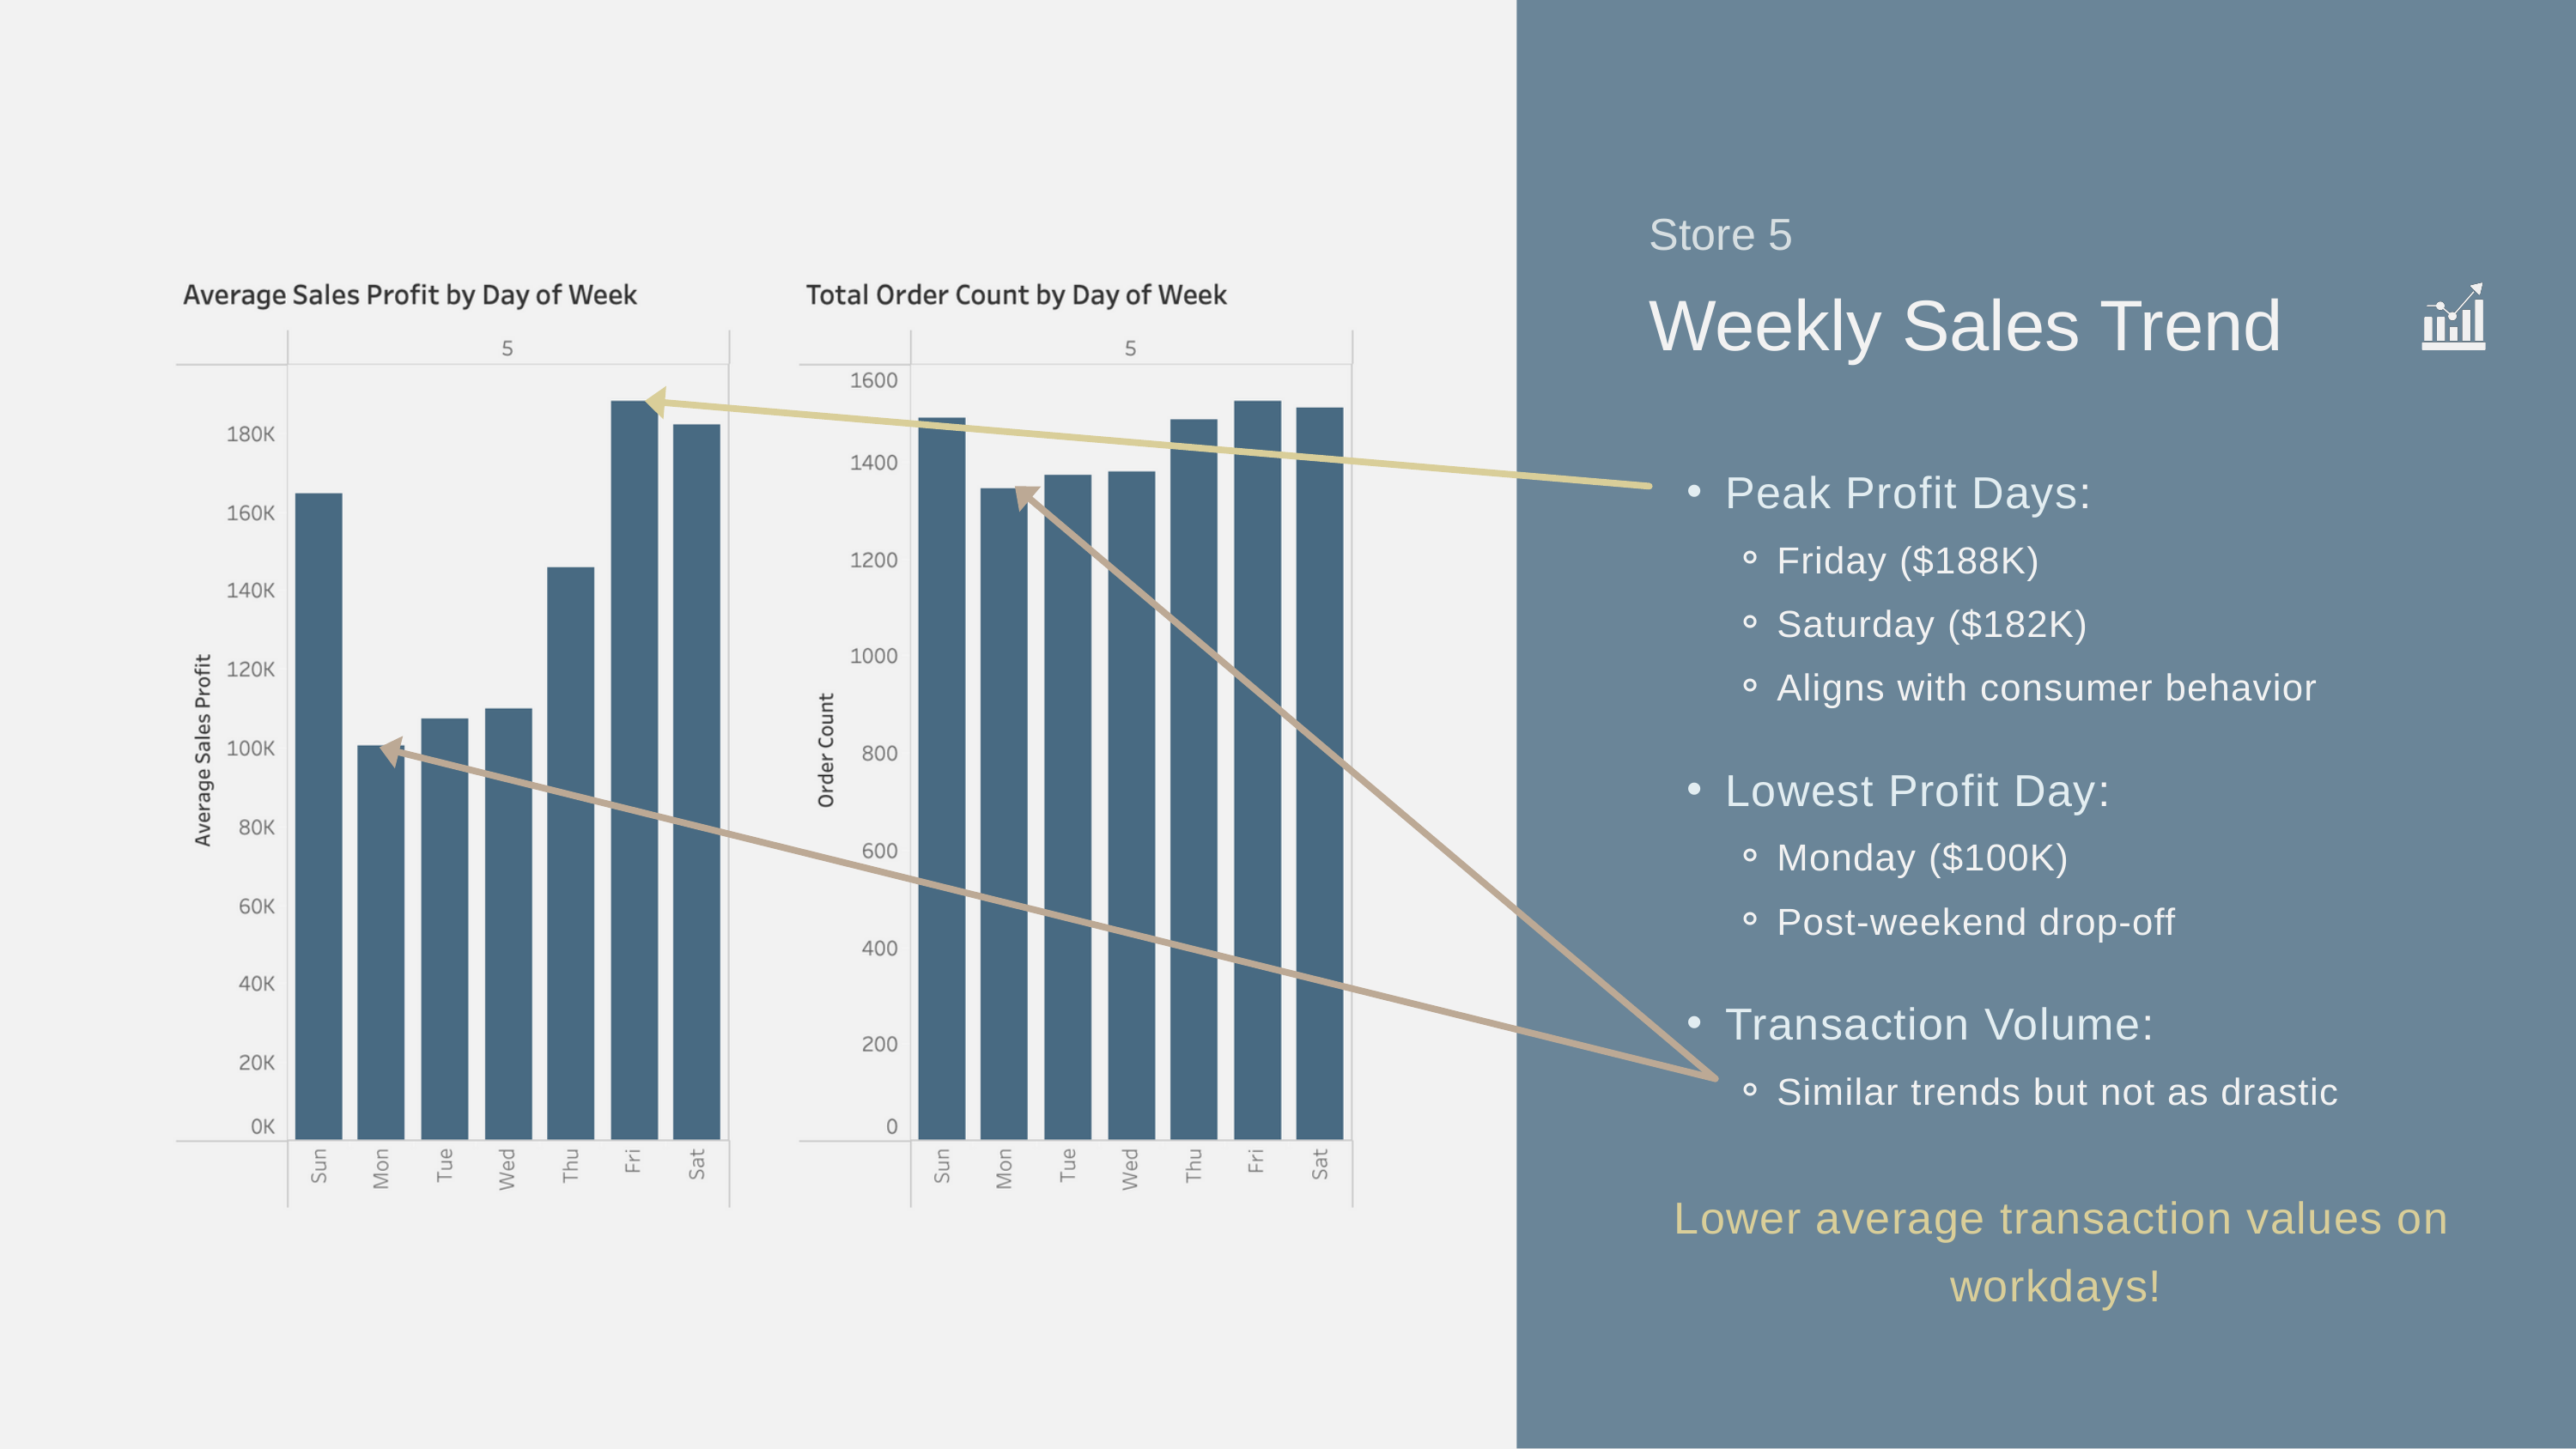

Store 5

Weekly Sales Trend

Peak Profit Days:
Friday ($188K)
Saturday ($182K)
Aligns with consumer behavior

Lowest Profit Day:
Monday ($100K)
Post-weekend drop-off

Transaction Volume:
Similar trends but not as drastic

Lower average transaction values on workdays!